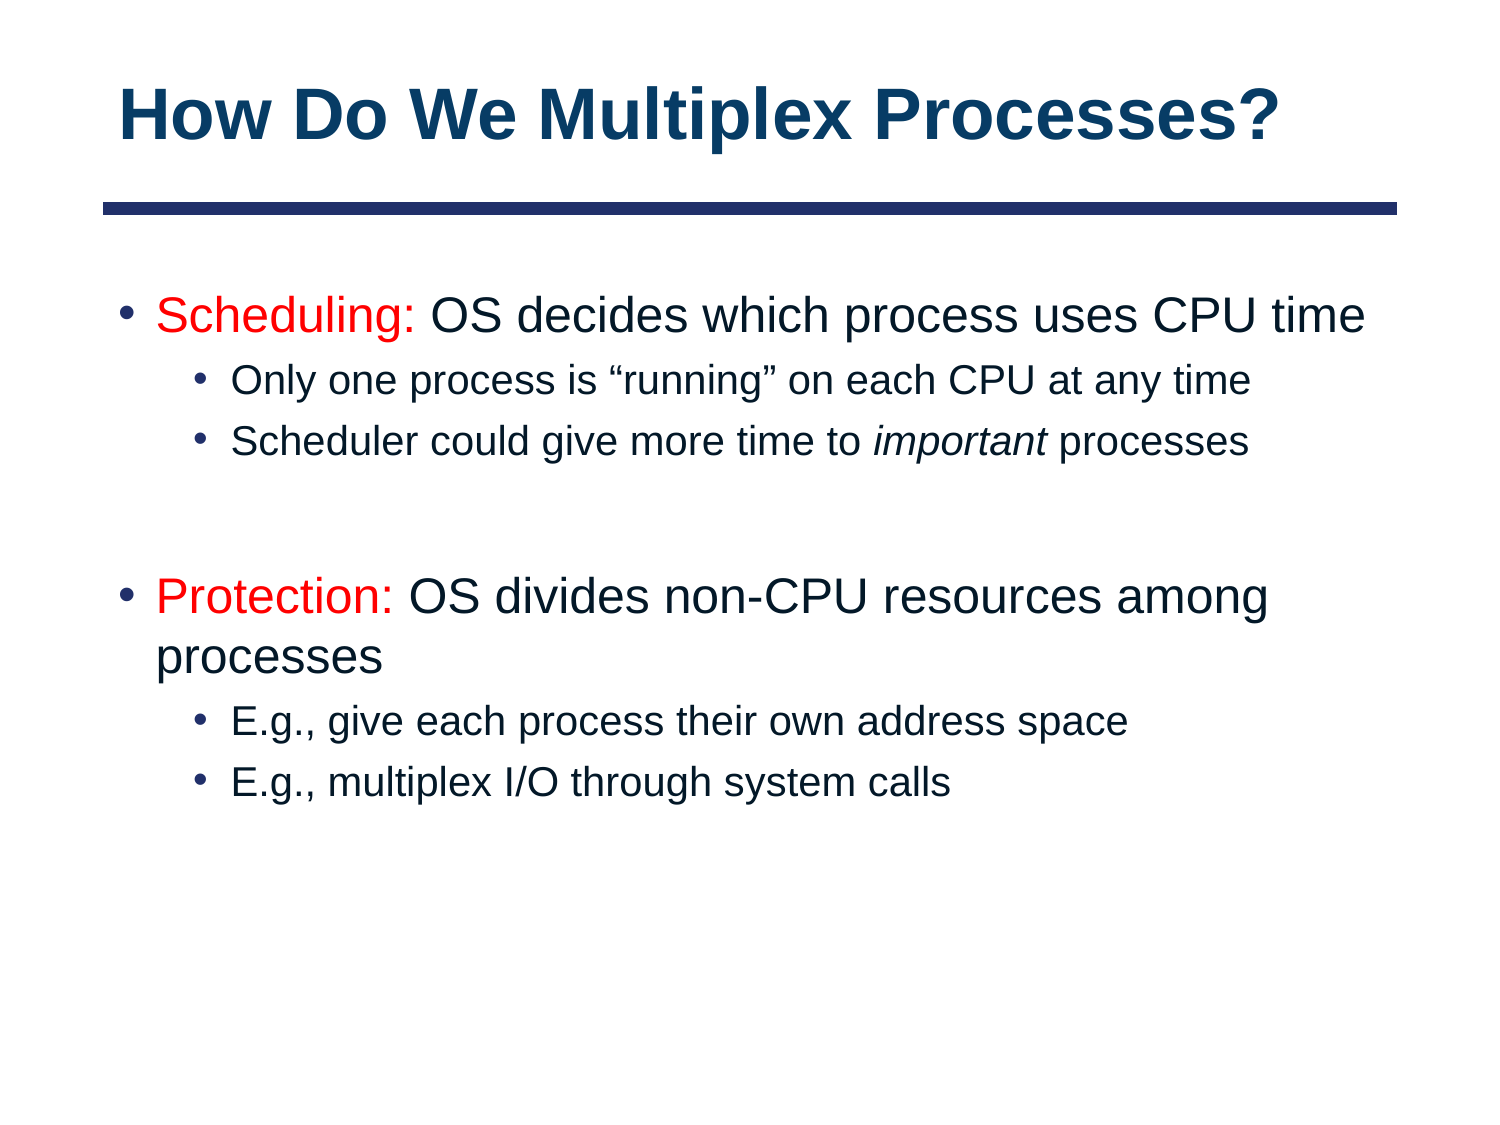

# How Do We Multiplex Processes?
Scheduling: OS decides which process uses CPU time
Only one process is “running” on each CPU at any time
Scheduler could give more time to important processes

Protection: OS divides non-CPU resources among processes
E.g., give each process their own address space
E.g., multiplex I/O through system calls